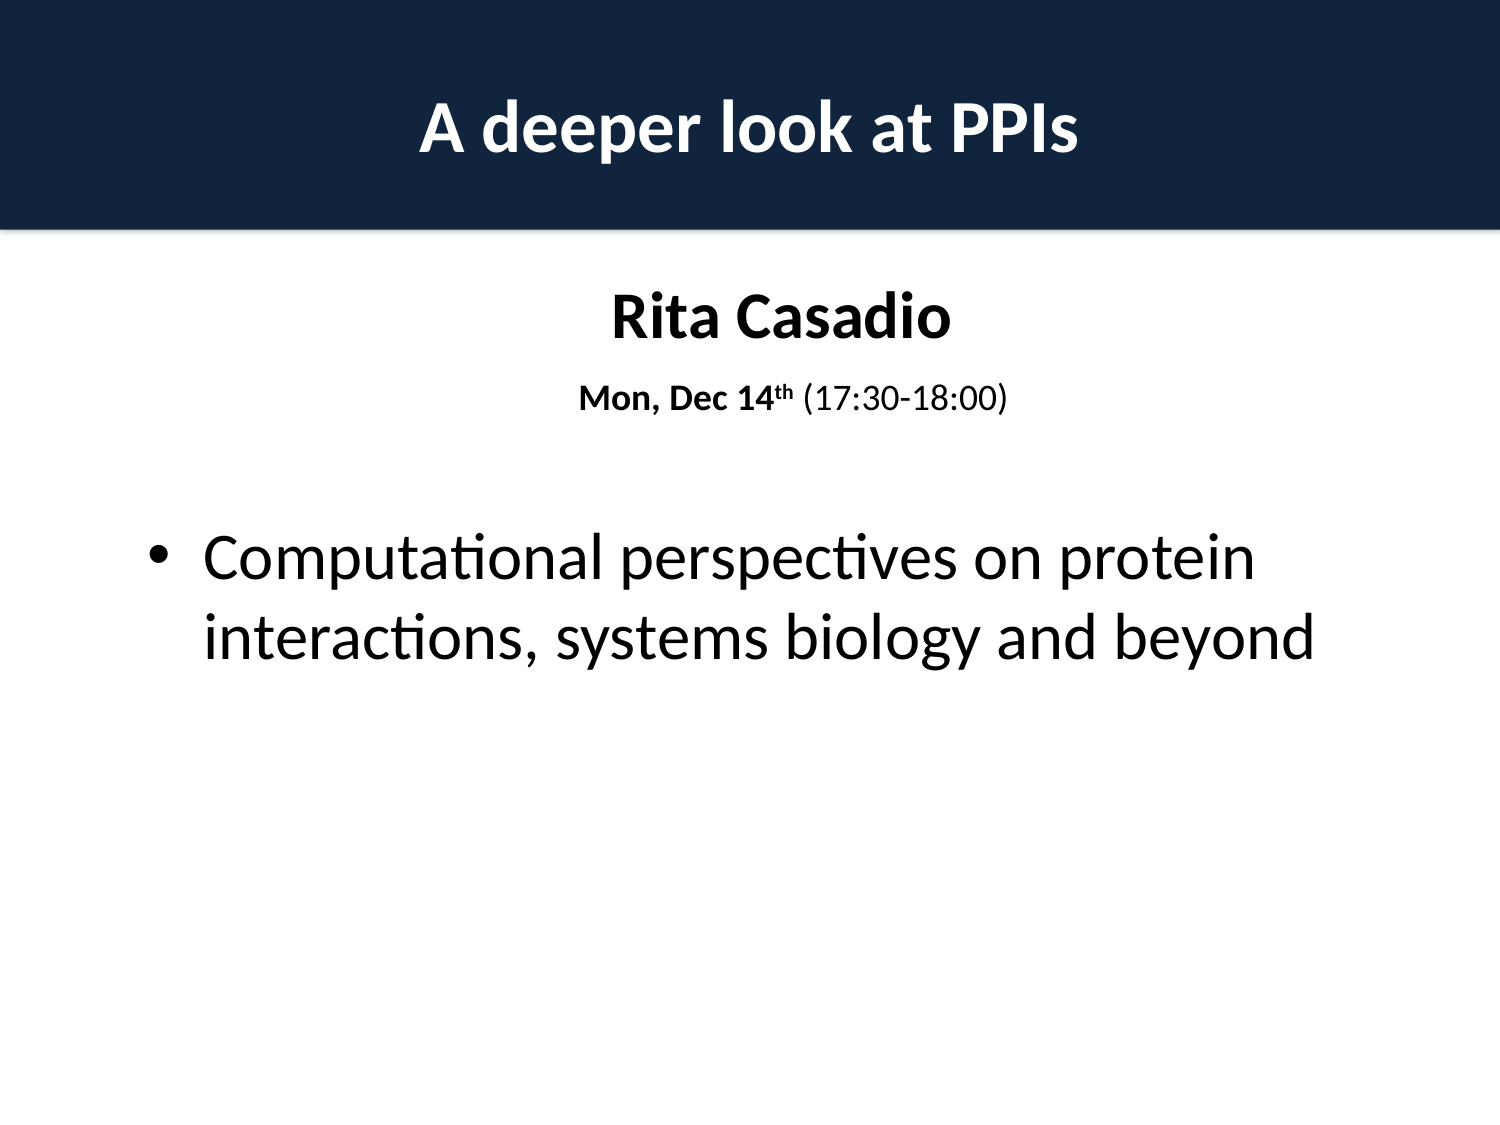

# A deeper look at PPIs
Rita Casadio
Mon, Dec 14th (17:30-18:00)
Computational perspectives on protein interactions, systems biology and beyond